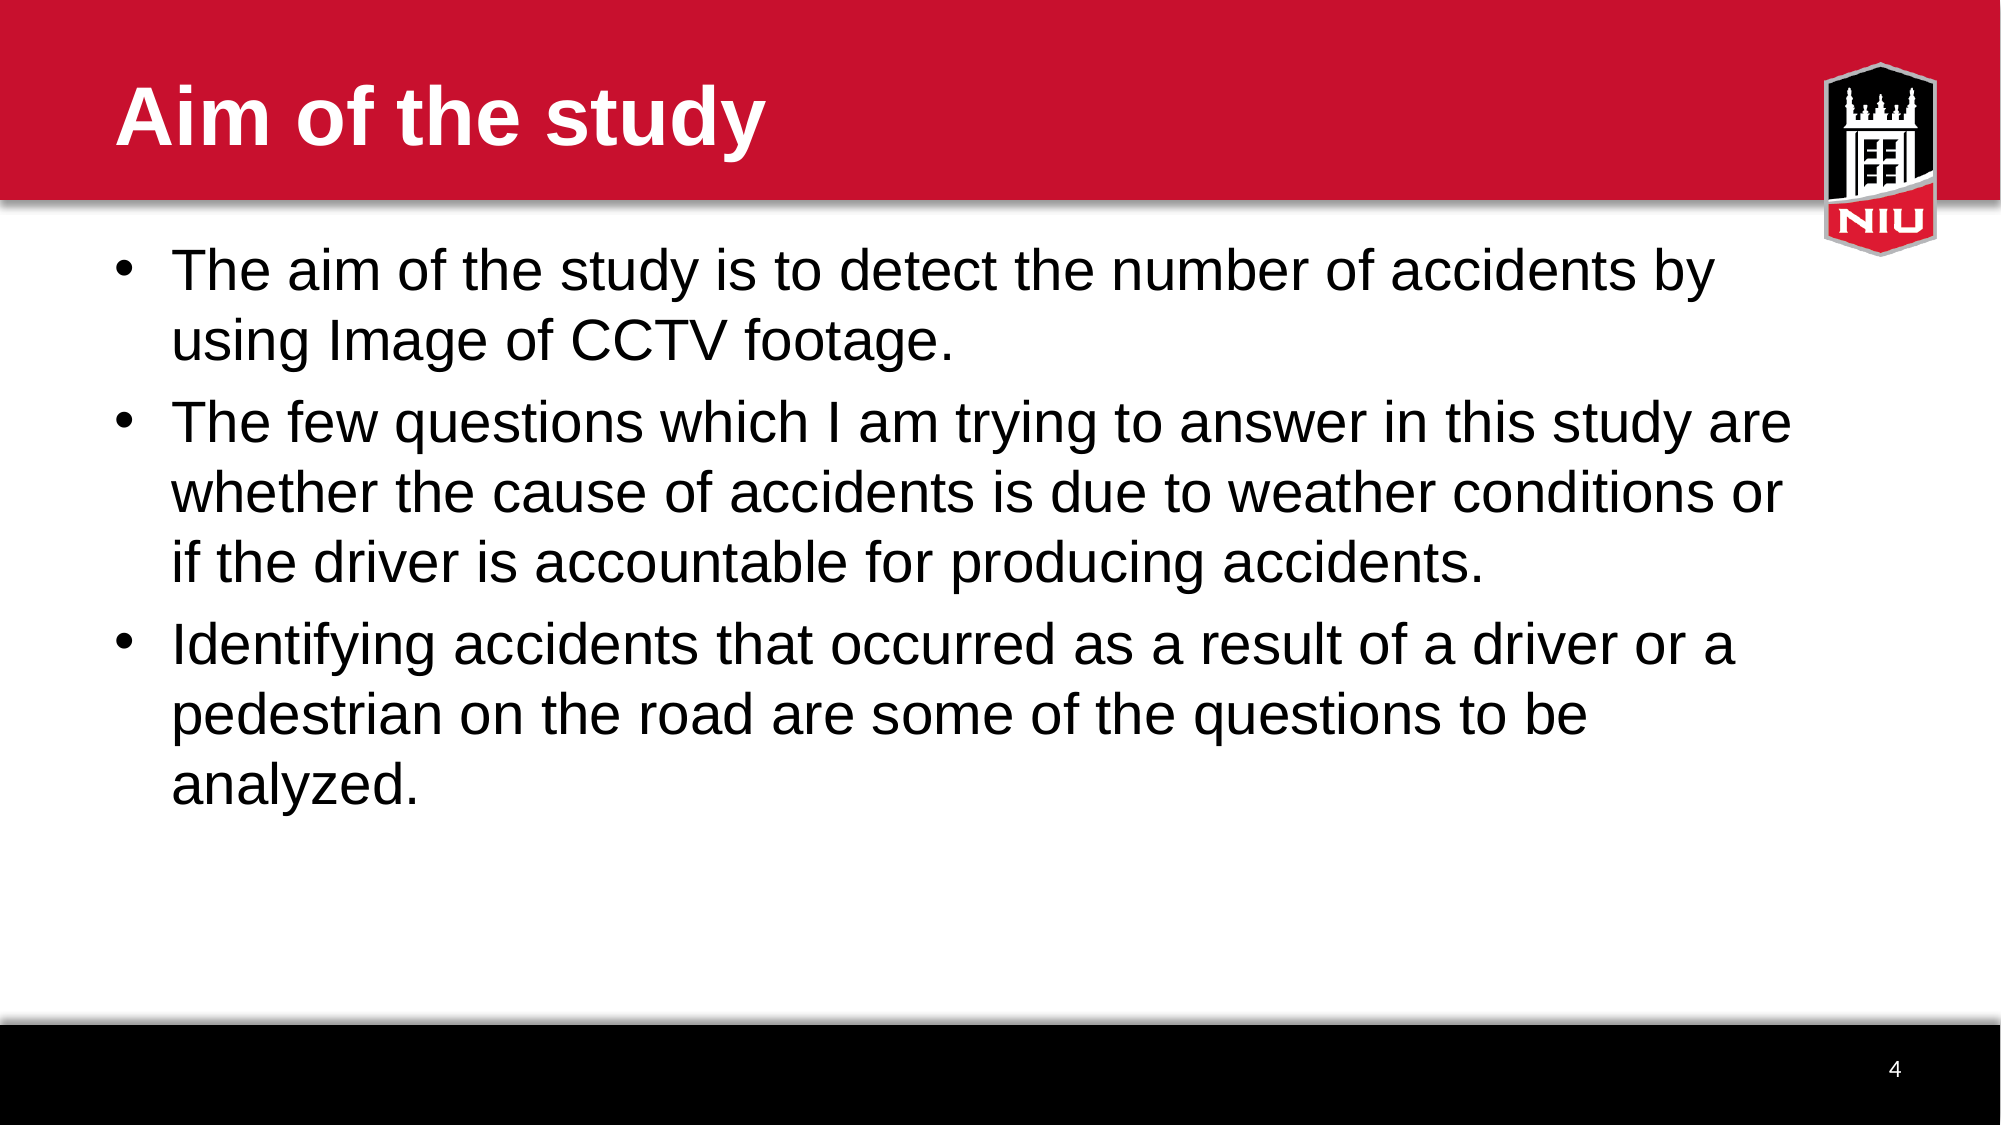

# Aim of the study
The aim of the study is to detect the number of accidents by using Image of CCTV footage.
The few questions which I am trying to answer in this study are whether the cause of accidents is due to weather conditions or if the driver is accountable for producing accidents.
Identifying accidents that occurred as a result of a driver or a pedestrian on the road are some of the questions to be analyzed.

4